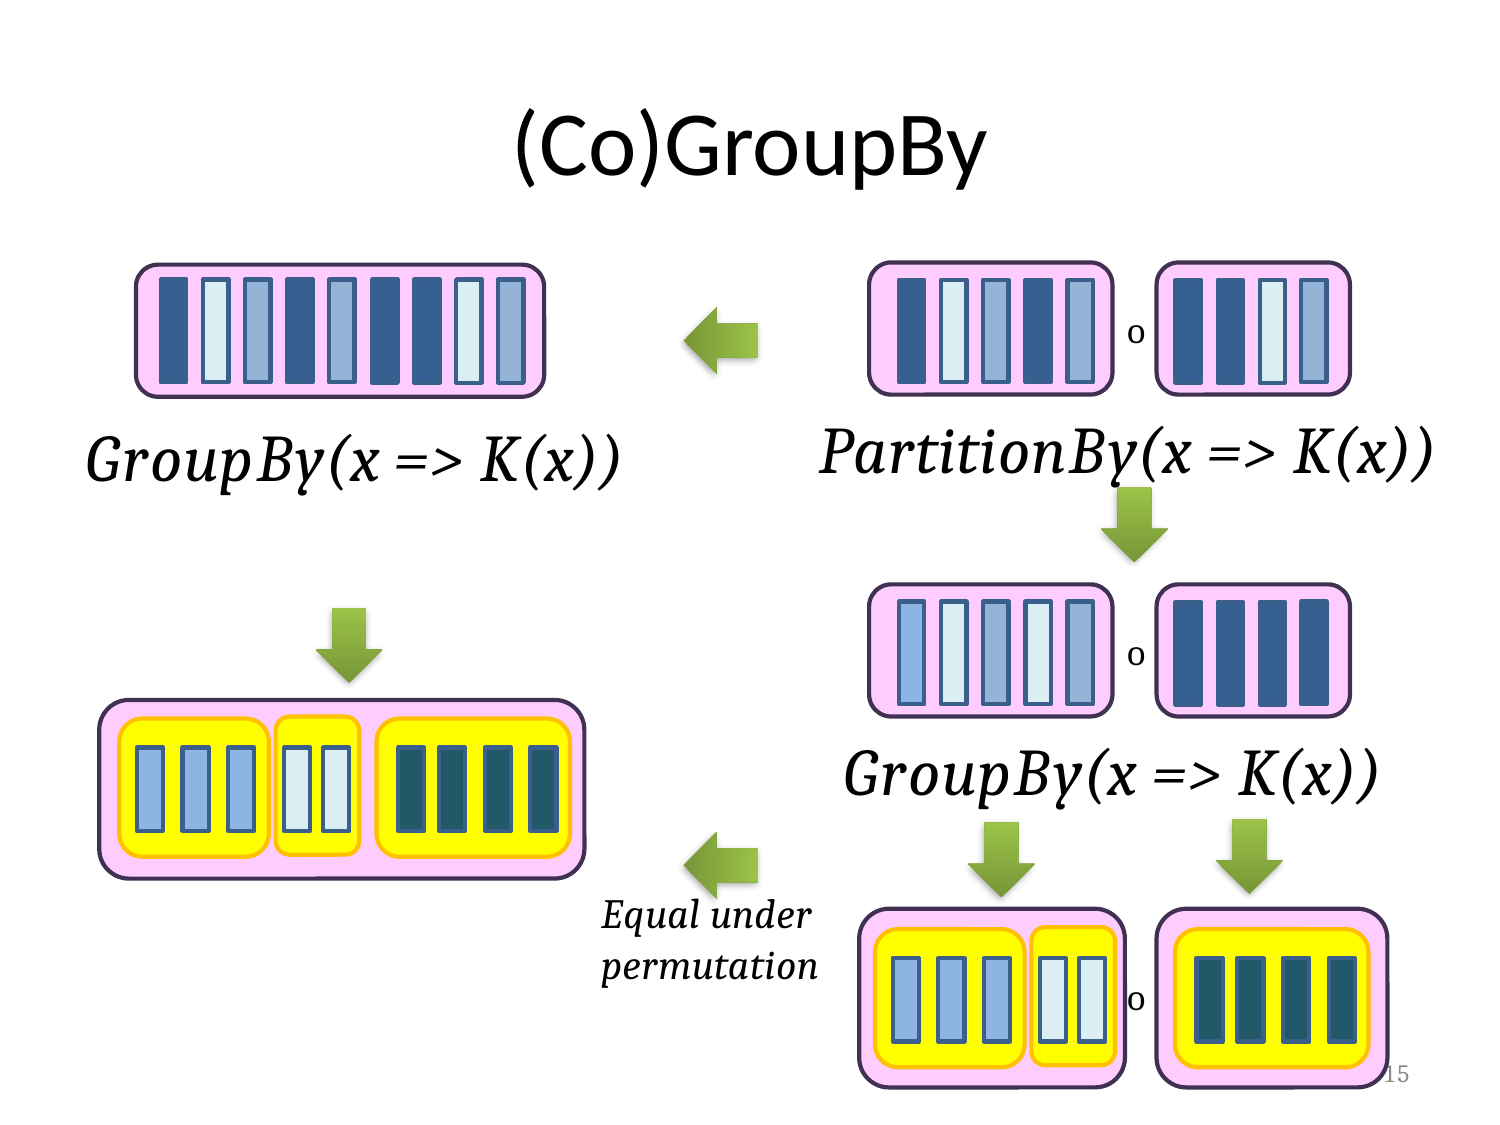

# (Co)GroupBy

o

PartitionBy(x => K(x))
GroupBy(x => K(x))

o

GroupBy(x => K(x))

Equal under
permutation

o
15